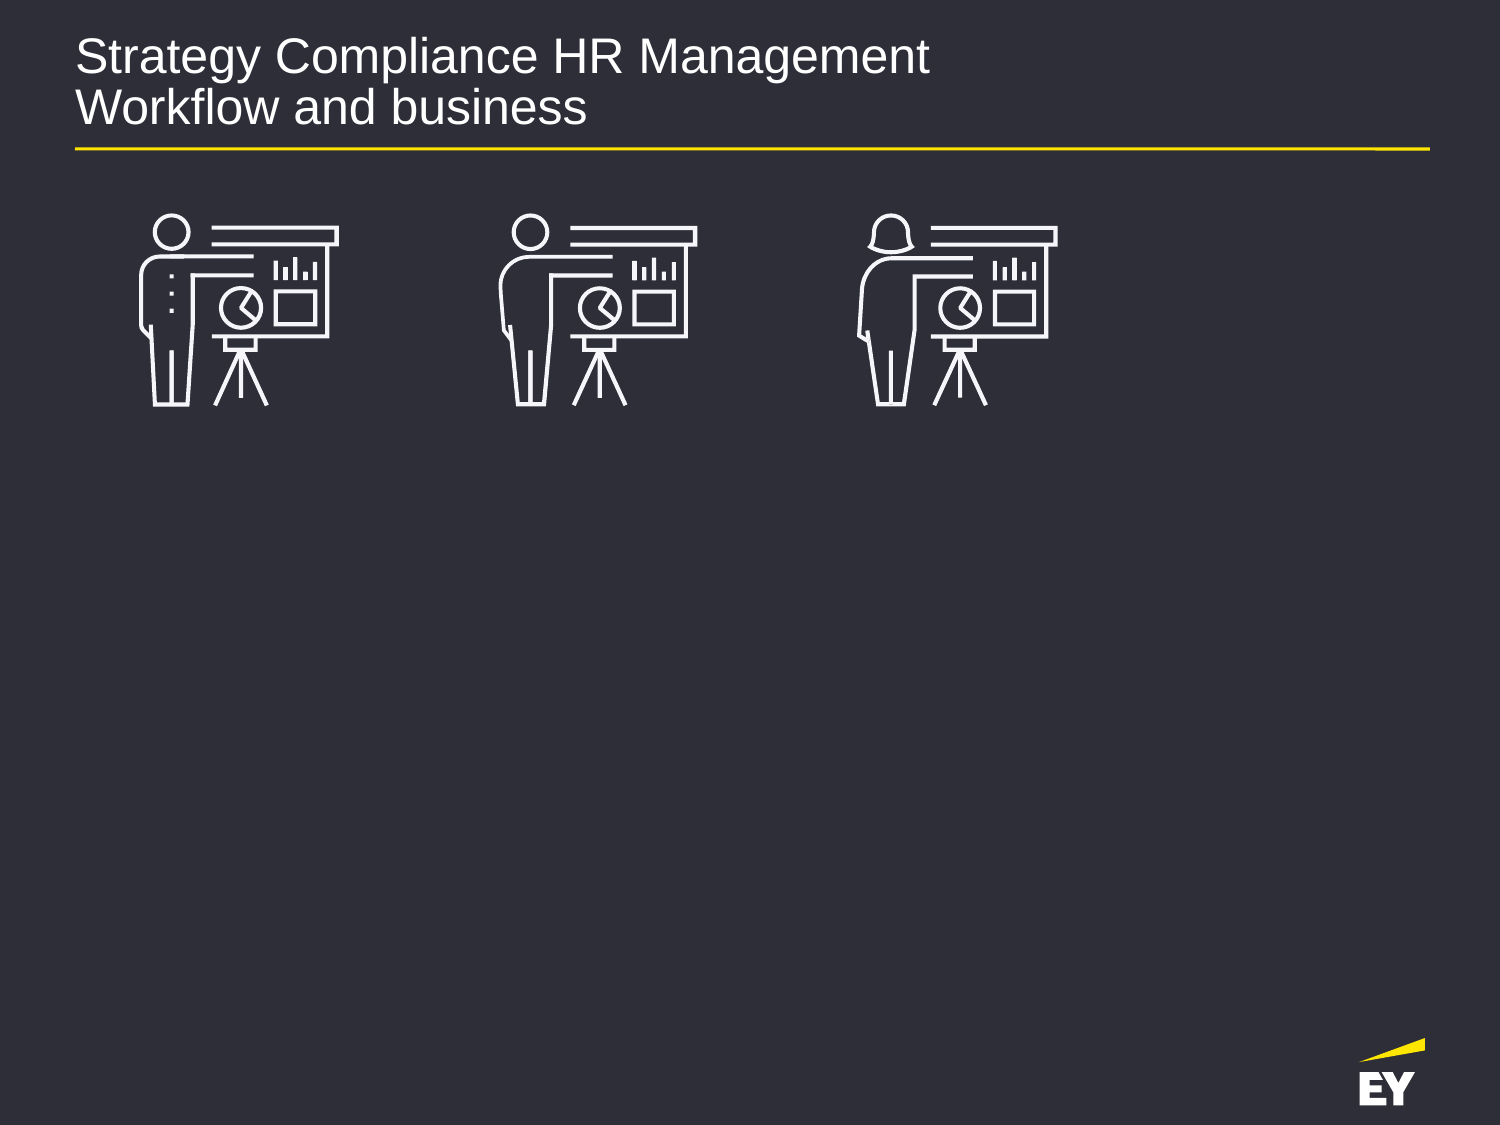

# Strategy Compliance HR Management Workflow and business